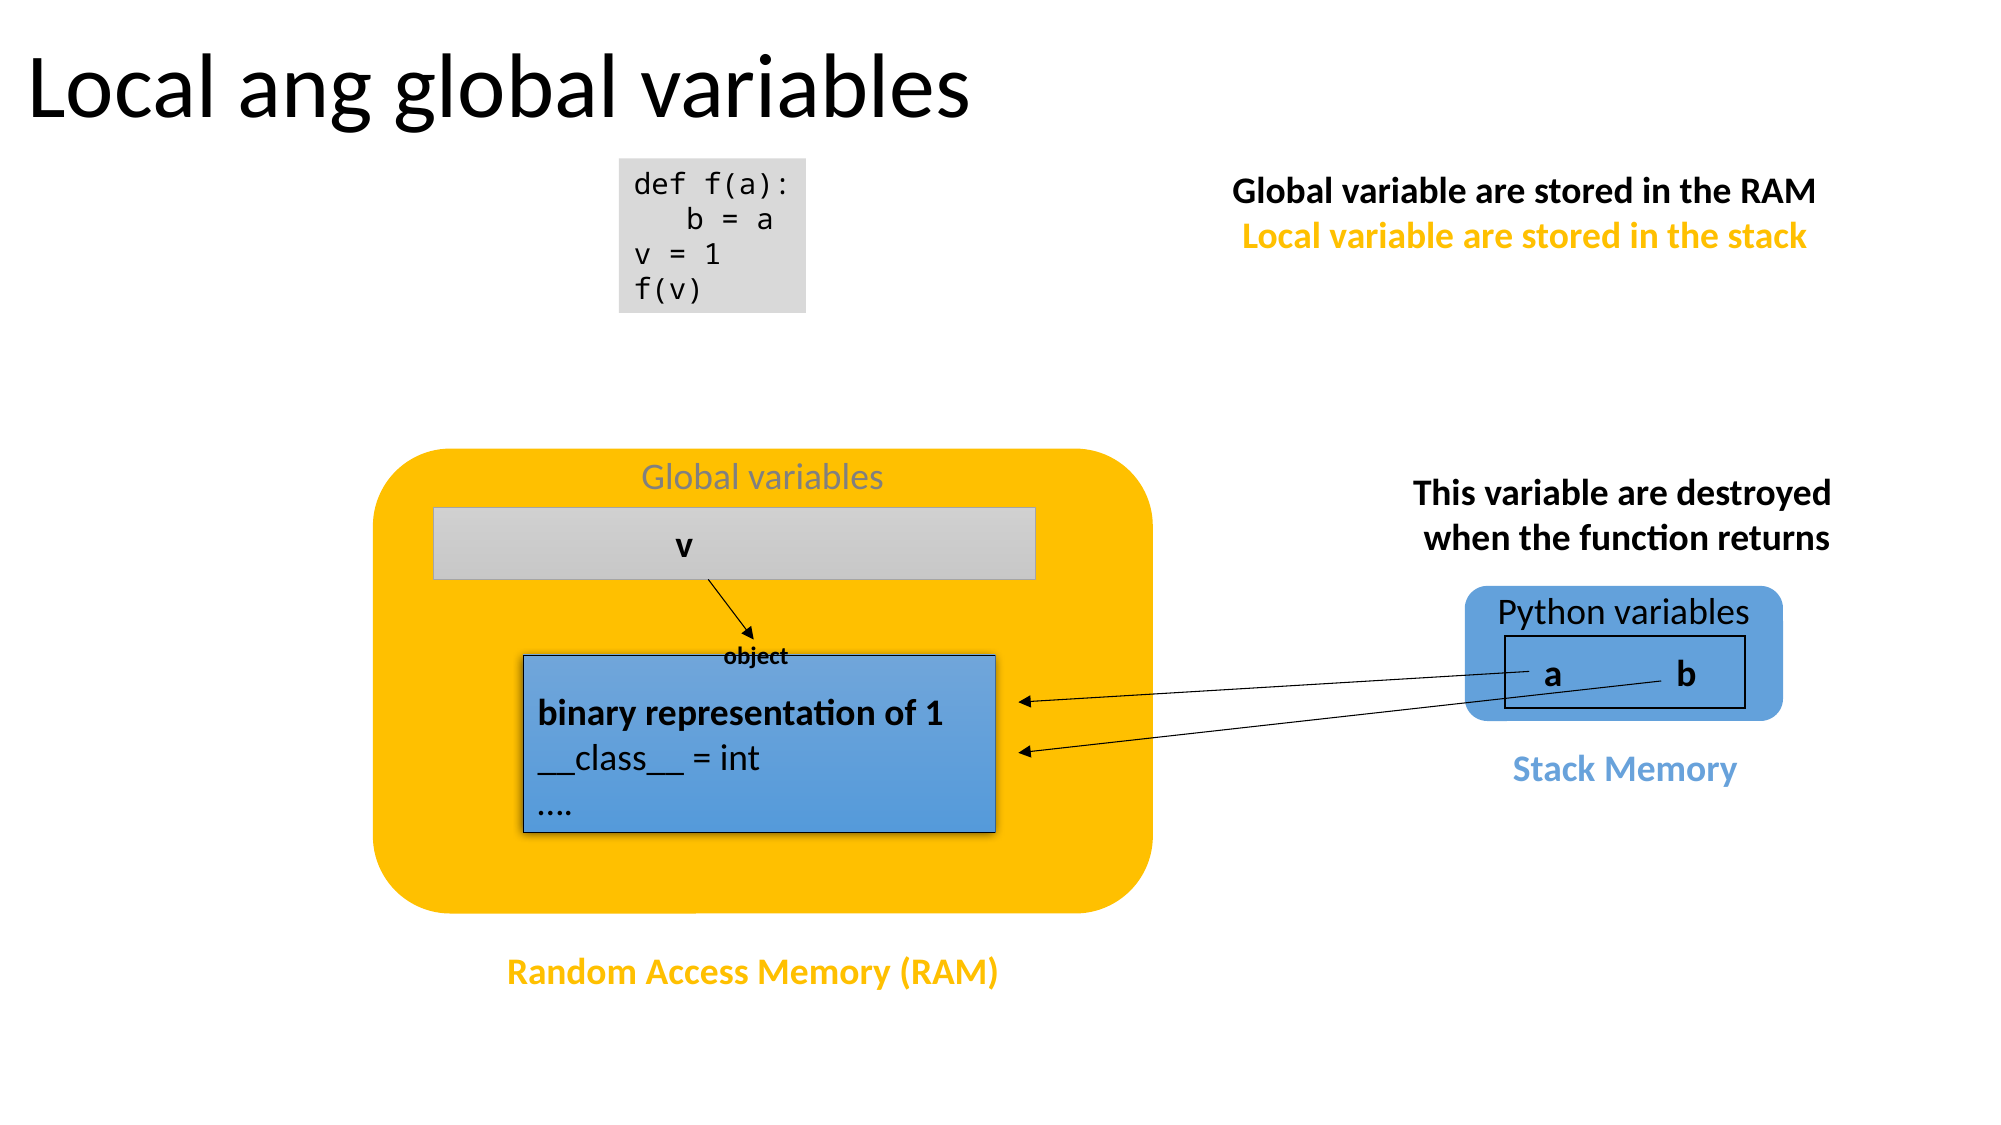

Local ang global variables
def f(a):
   b = a
v = 1
f(v)
Global variable are stored in the RAM
Local variable are stored in the stack
Global variables

This variable are destroyed
when the function returns

v
Python variables

object

binary representation of 1
__class__ = int
….

a
b
Stack Memory
Random Access Memory (RAM)